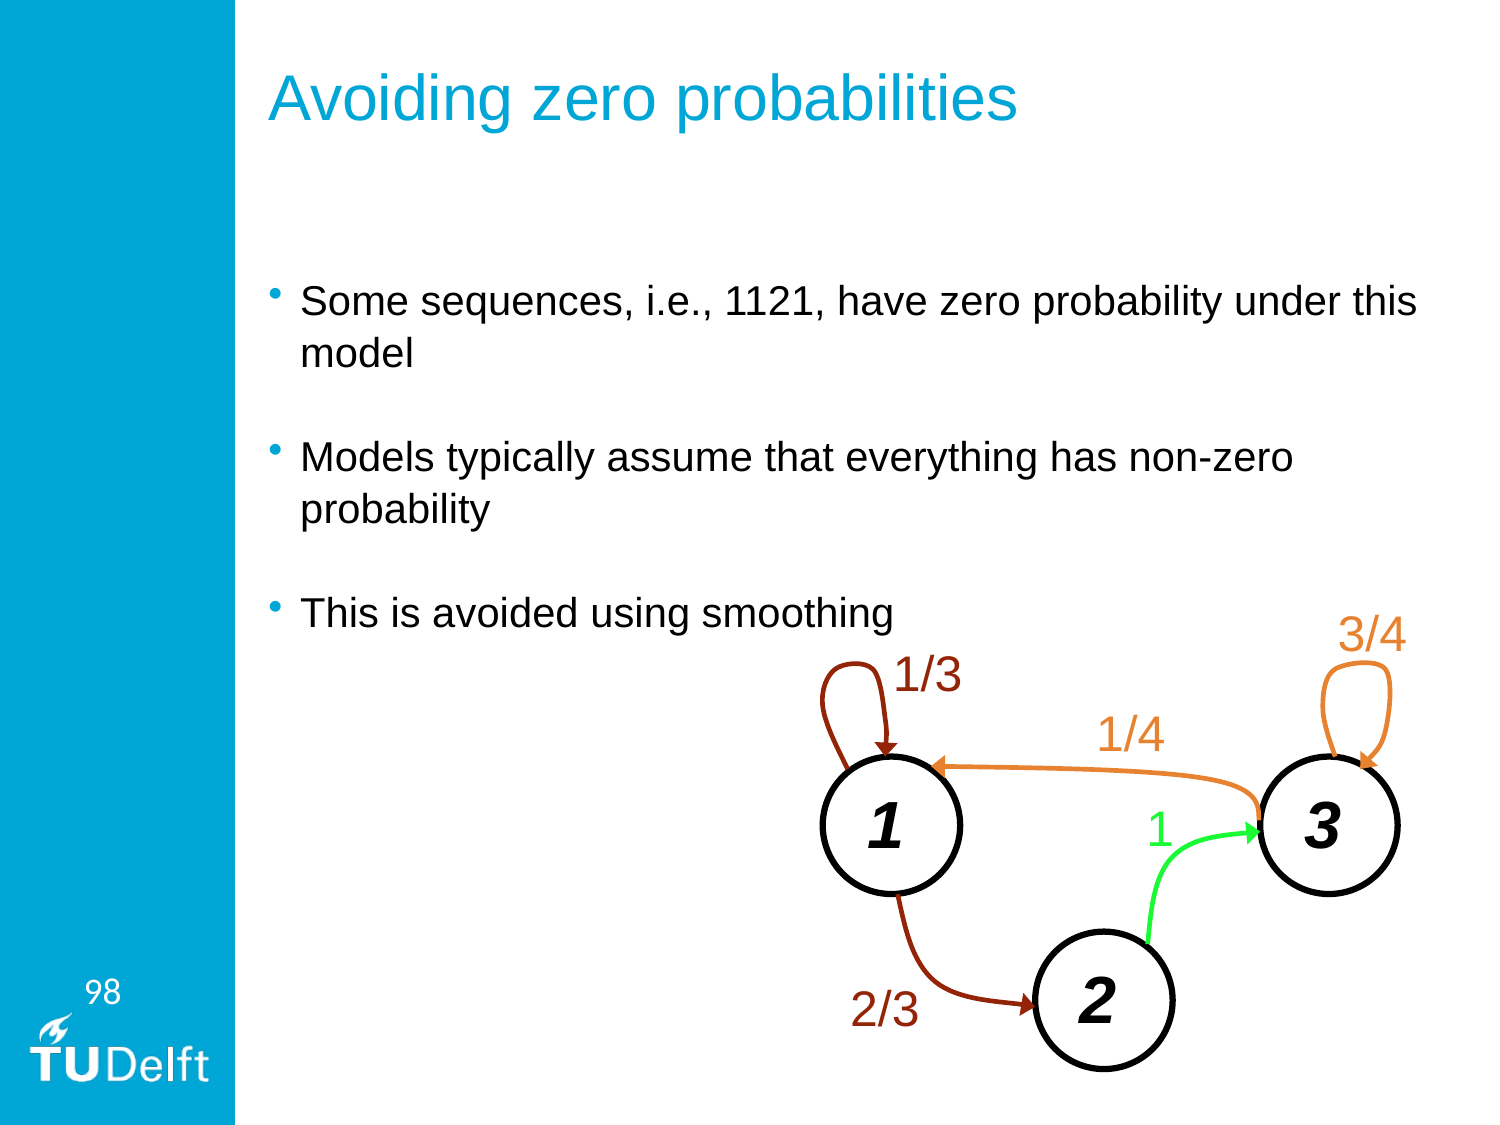

# Avoiding zero probabilities
Some sequences, i.e., 1121, have zero probability under this model

Models typically assume that everything has non-zero probability

This is avoided using smoothing
3/4
1/3

1/4

1
3
1

2
2/3